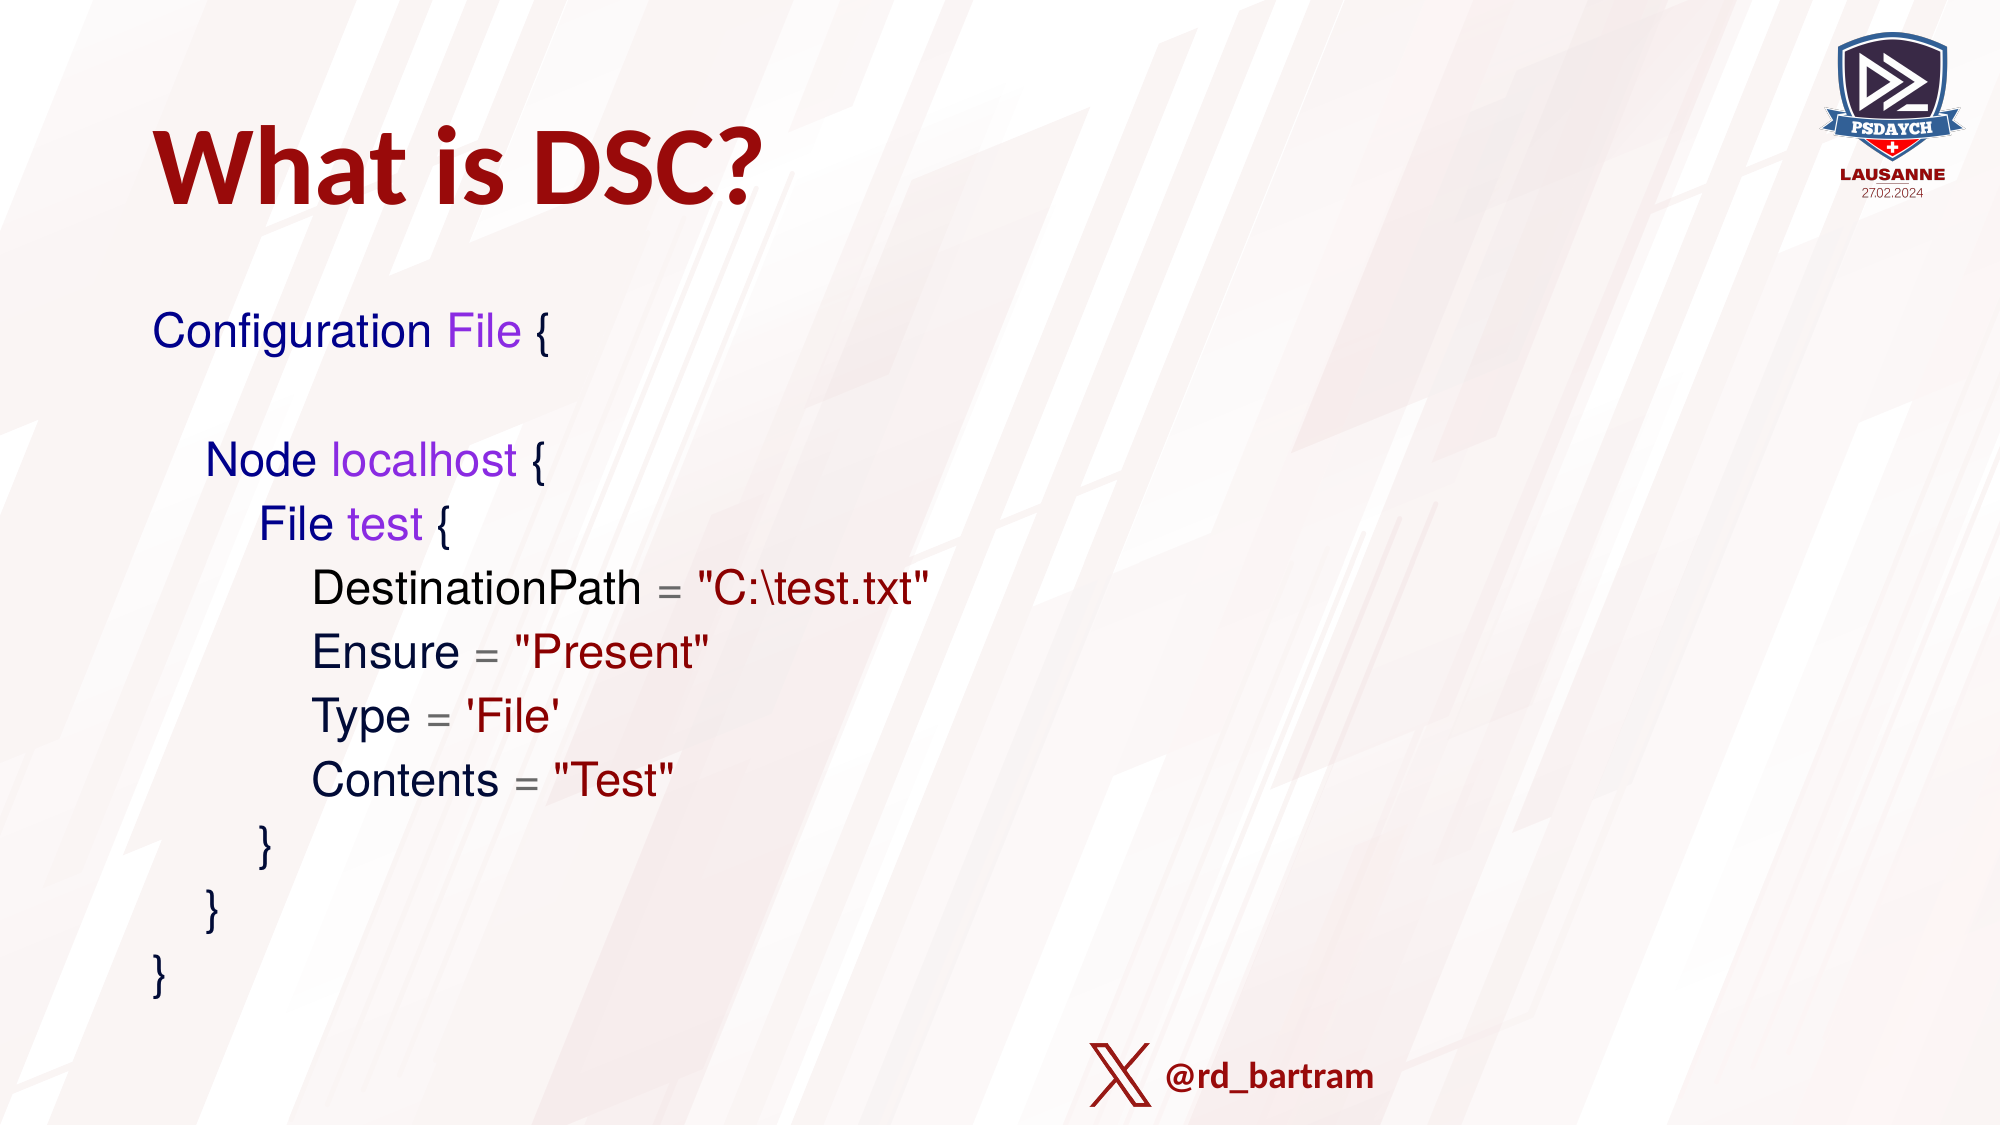

# What is DSC?
Configuration File {

    Node localhost {
        File test {
            DestinationPath = "C:\test.txt"
            Ensure = "Present"
            Type = 'File'
            Contents = "Test"
        }
    }
}